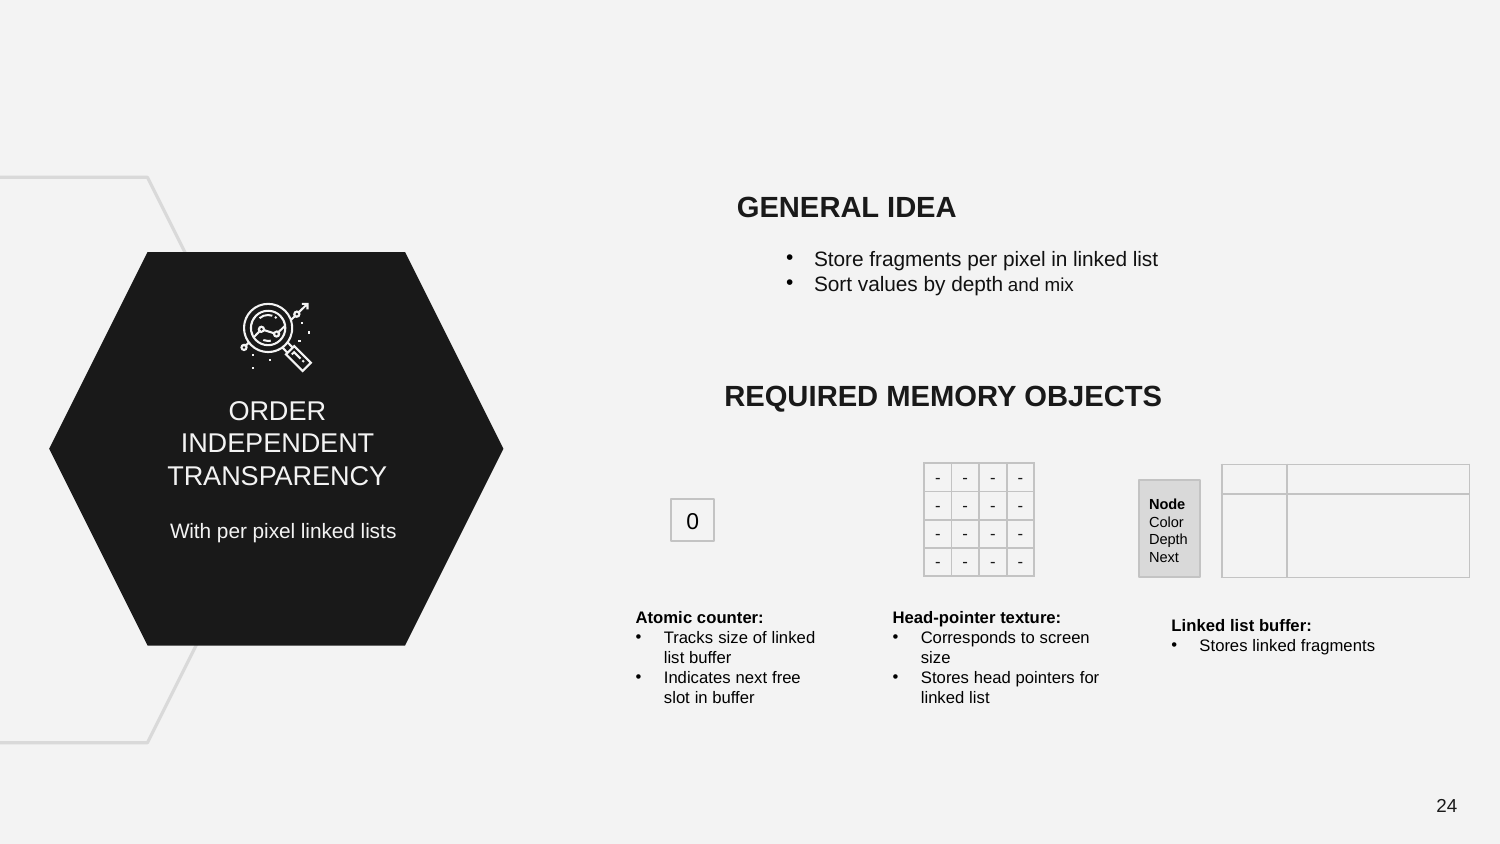

GENERAL IDEA

Store fragments per pixel in linked list
Sort values by depth and mix

REQUIRED MEMORY OBJECTS
ORDER INDEPENDENT TRANSPARENCY
| - | - | - | - |
| --- | --- | --- | --- |
| - | - | - | - |
| - | - | - | - |
| - | - | - | - |
|  |  |
| --- | --- |
|  |  |
Node
Color
Depth
Next

With per pixel linked lists

0
Atomic counter:
Tracks size of linked list buffer
Indicates next free slot in buffer
Head-pointer texture:
Corresponds to screen size
Stores head pointers for linked list

Linked list buffer:
Stores linked fragments

24